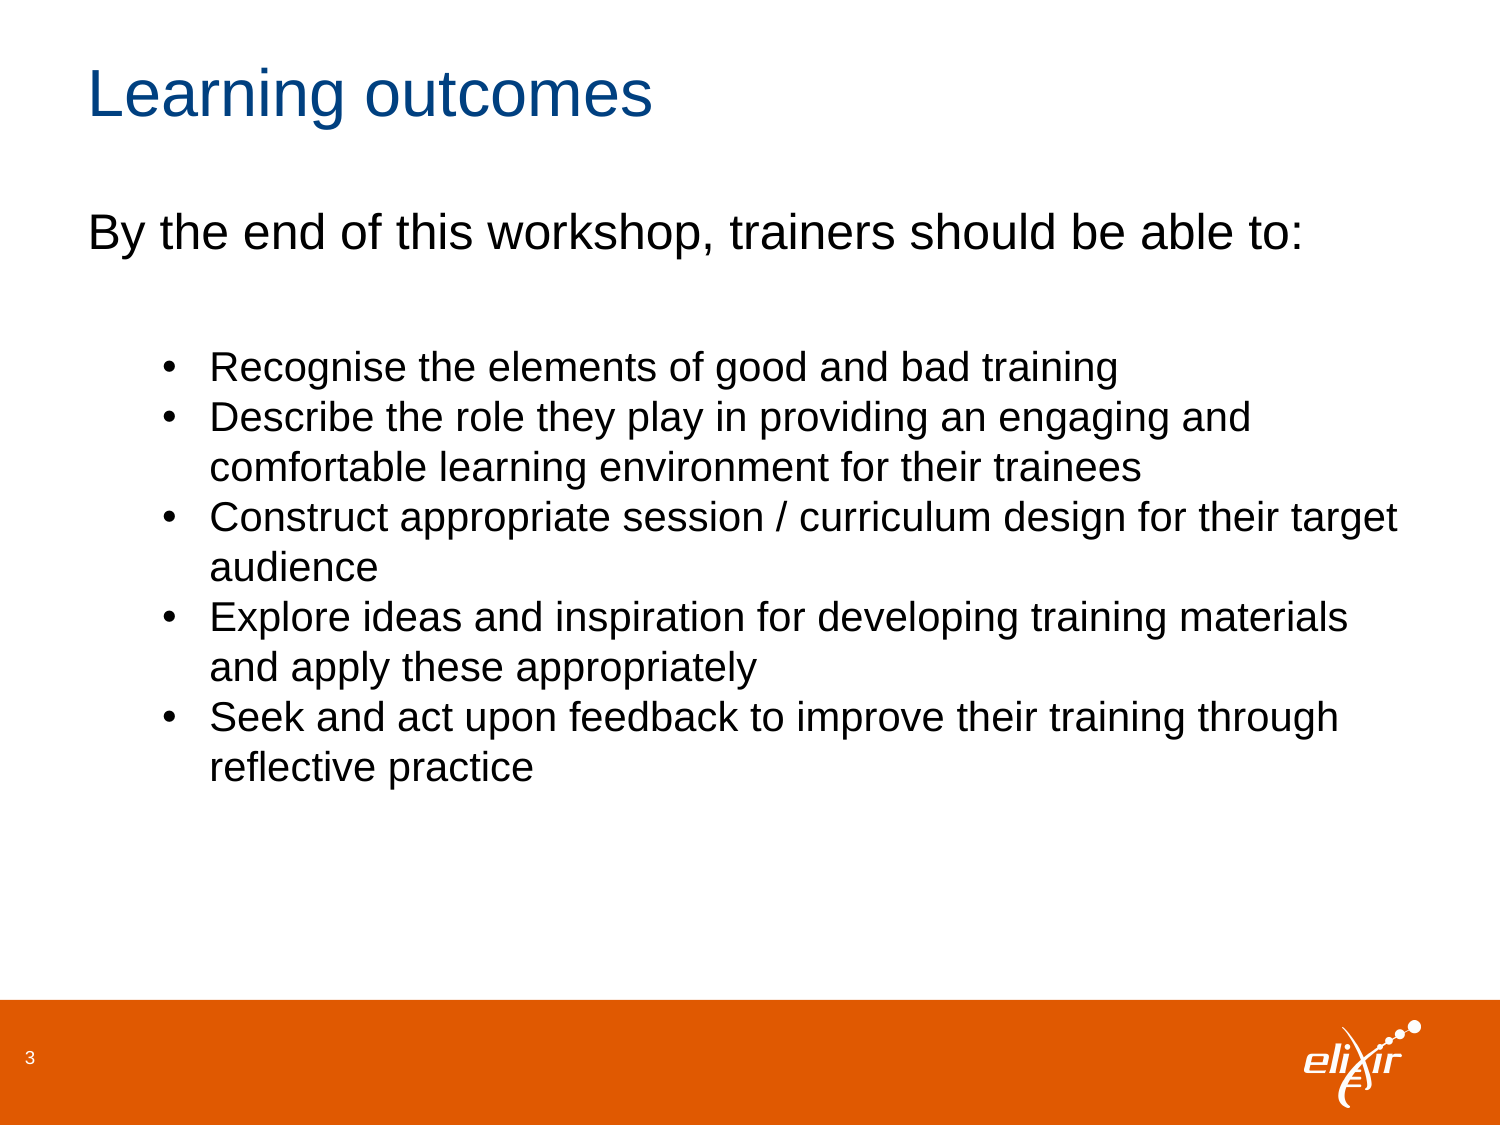

# Learning outcomes
By the end of this workshop, trainers should be able to:

Recognise the elements of good and bad training
Describe the role they play in providing an engaging and comfortable learning environment for their trainees
Construct appropriate session / curriculum design for their target audience
Explore ideas and inspiration for developing training materials and apply these appropriately
Seek and act upon feedback to improve their training through reflective practice
3